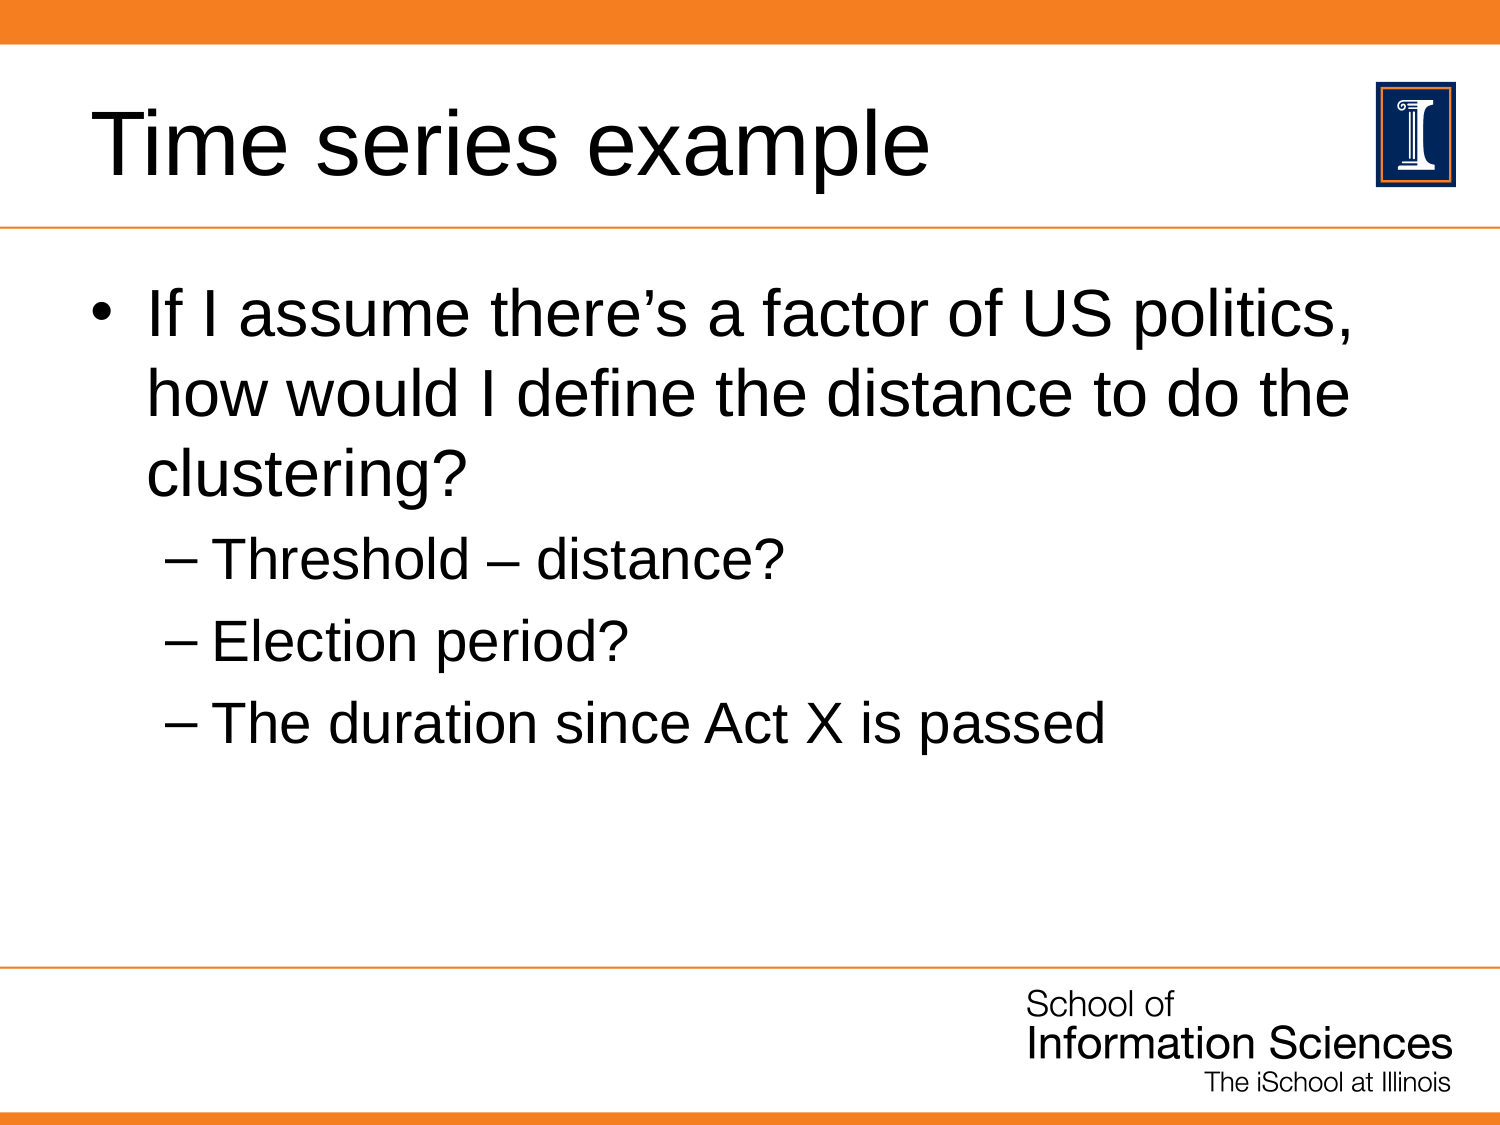

# Time series example
If I assume there’s a factor of US politics, how would I define the distance to do the clustering?
Threshold – distance?
Election period?
The duration since Act X is passed